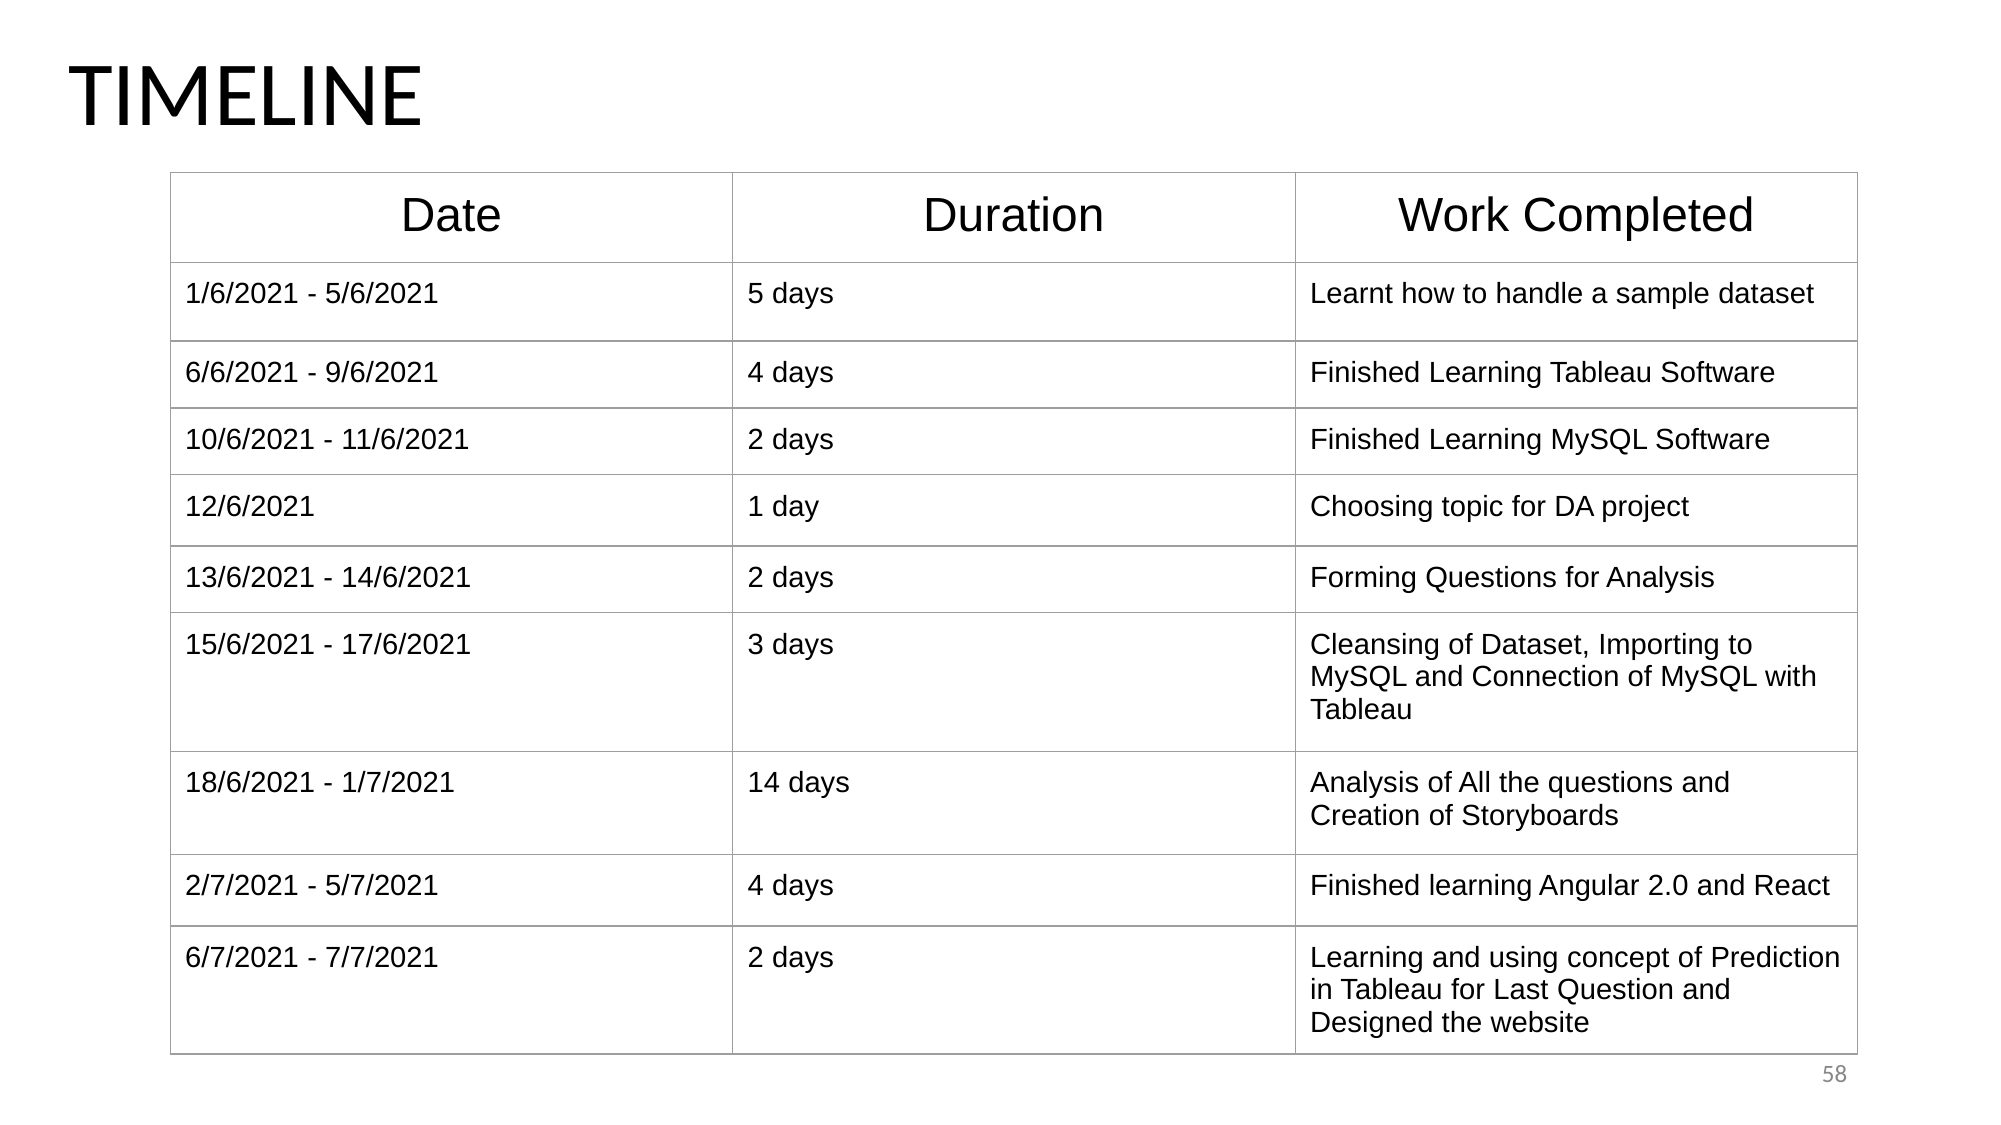

# TIMELINE
| Date | Duration | Work Completed |
| --- | --- | --- |
| 1/6/2021 - 5/6/2021 | 5 days | Learnt how to handle a sample dataset |
| 6/6/2021 - 9/6/2021 | 4 days | Finished Learning Tableau Software |
| 10/6/2021 - 11/6/2021 | 2 days | Finished Learning MySQL Software |
| 12/6/2021 | 1 day | Choosing topic for DA project |
| 13/6/2021 - 14/6/2021 | 2 days | Forming Questions for Analysis |
| 15/6/2021 - 17/6/2021 | 3 days | Cleansing of Dataset, Importing to MySQL and Connection of MySQL with Tableau |
| 18/6/2021 - 1/7/2021 | 14 days | Analysis of All the questions and Creation of Storyboards |
| 2/7/2021 - 5/7/2021 | 4 days | Finished learning Angular 2.0 and React |
| 6/7/2021 - 7/7/2021 | 2 days | Learning and using concept of Prediction in Tableau for Last Question and Designed the website |
58